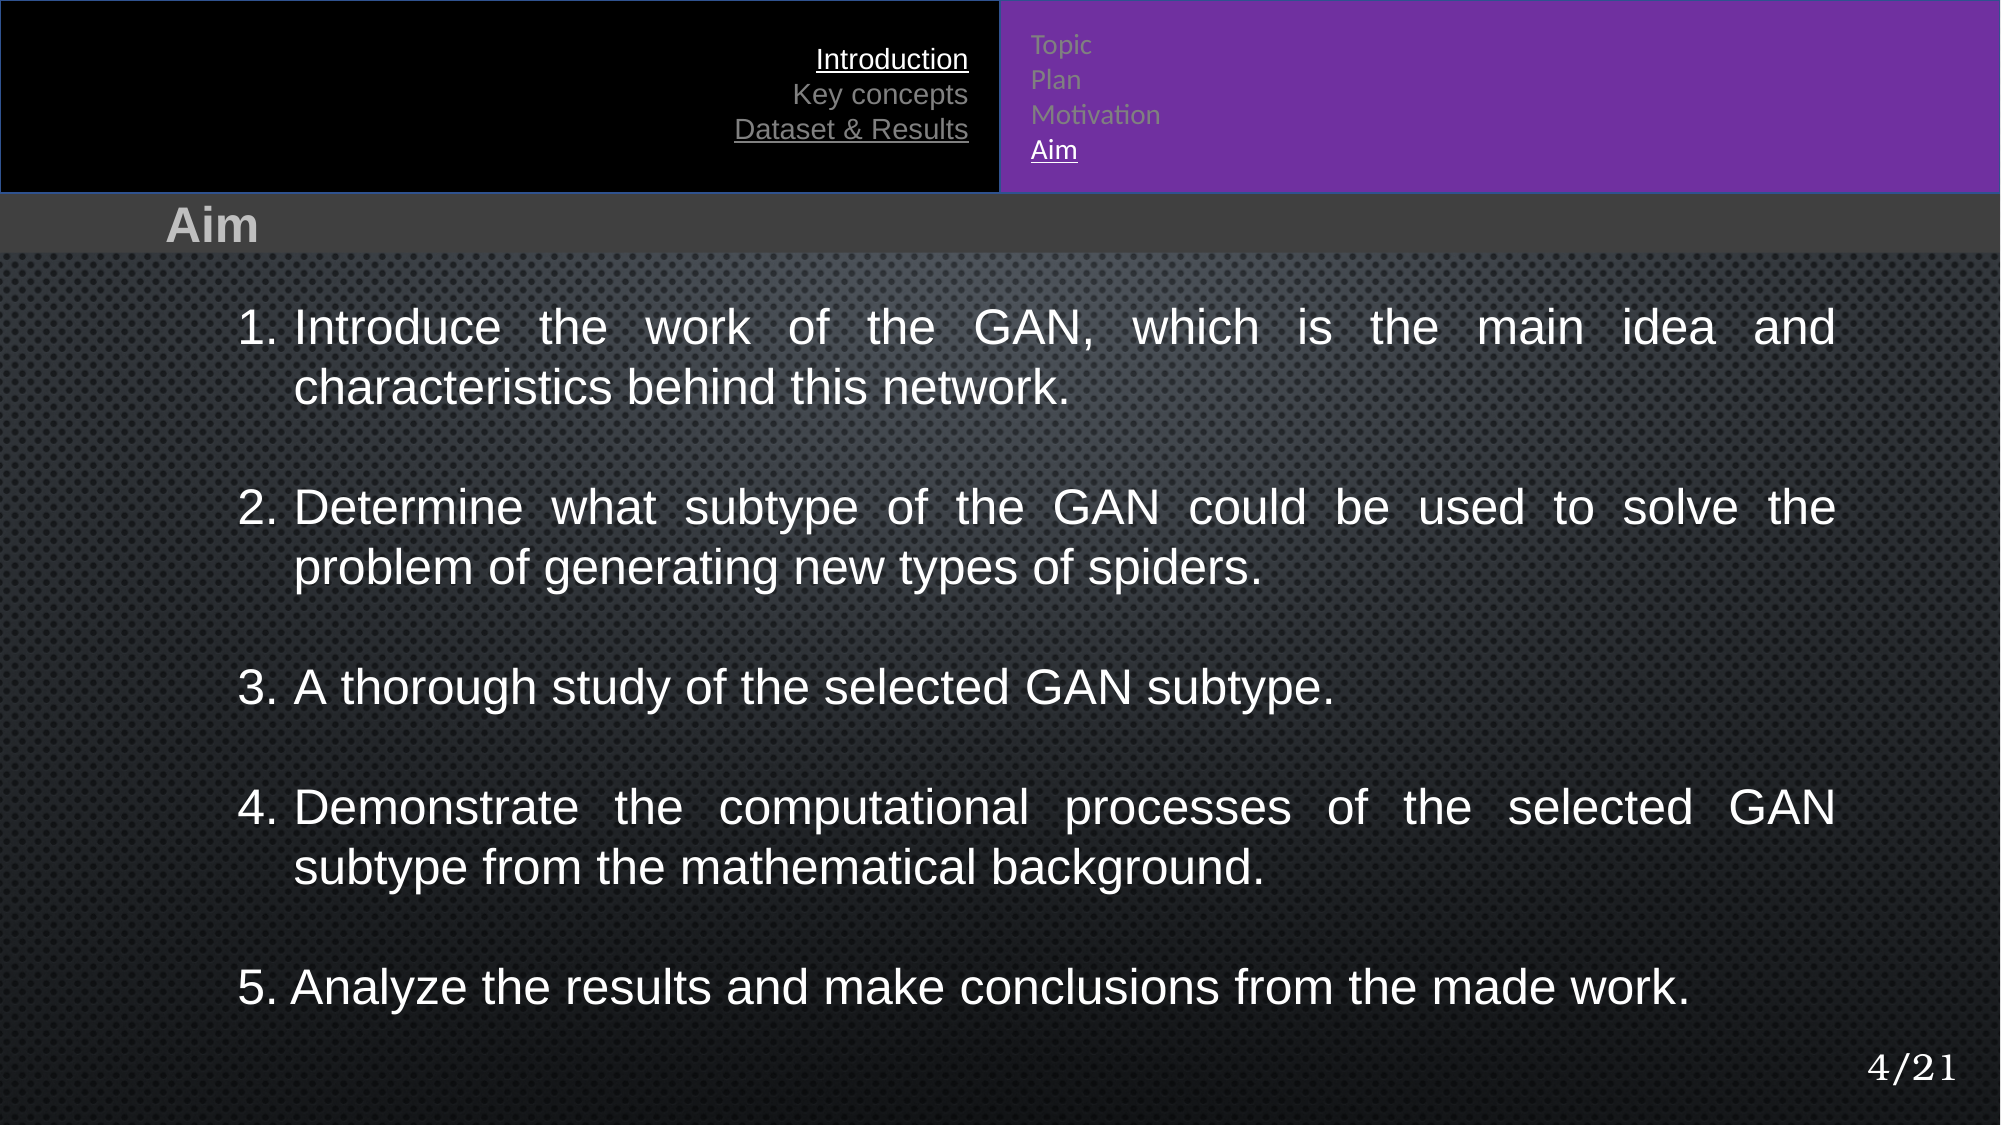

Topic
Plan
Motivation
Aim
Introduction
Key concepts
Dataset & Results

	Aim
Introduce the work of the GAN, which is the main idea and characteristics behind this network.

Determine what subtype of the GAN could be used to solve the problem of generating new types of spiders.

A thorough study of the selected GAN subtype.

Demonstrate the computational processes of the selected GAN subtype from the mathematical background.

5. Analyze the results and make conclusions from the made work.
4/21